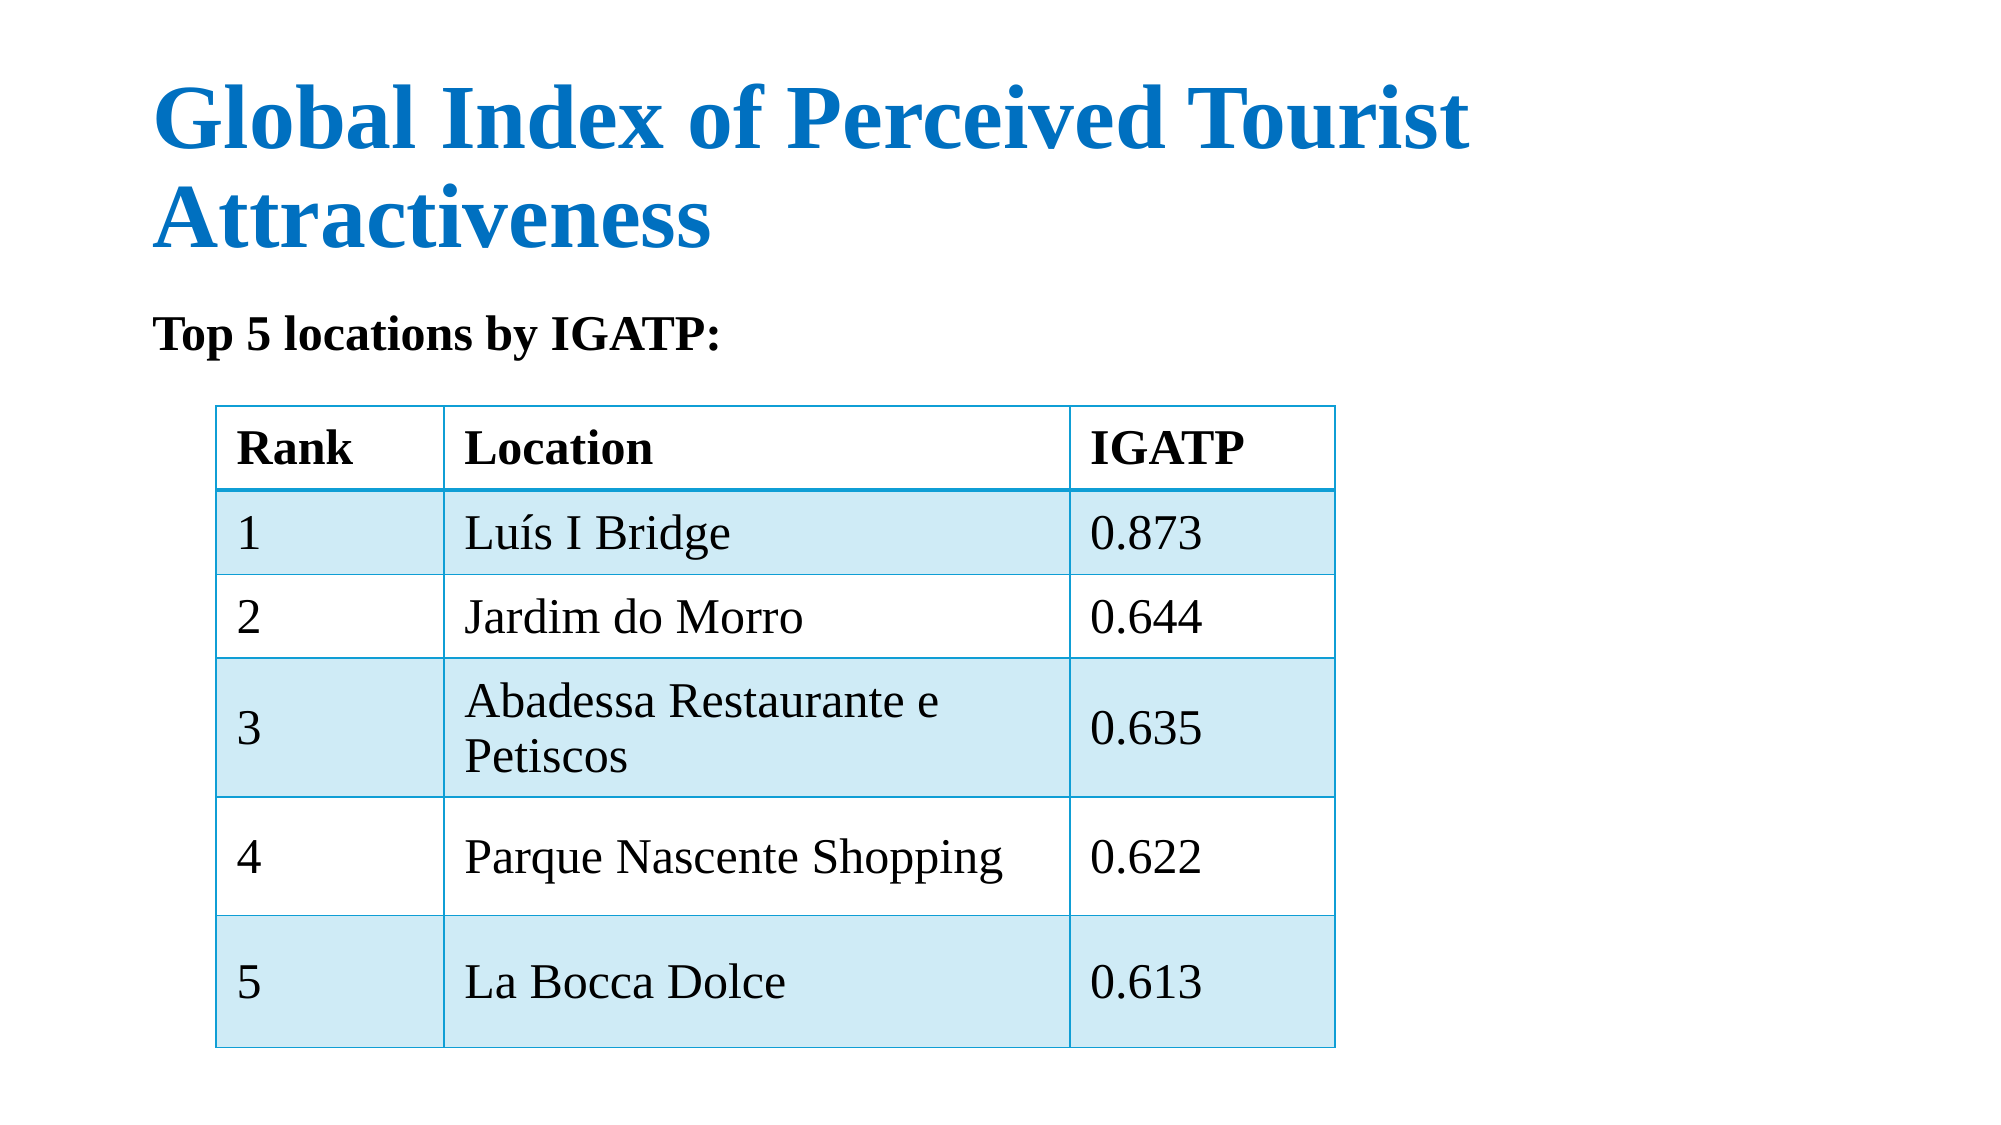

# Global Index of Perceived Tourist Attractiveness
Top 5 locations by IGATP:

| Rank | Location | IGATP |
| --- | --- | --- |
| 1 | Luís I Bridge | 0.873 |
| 2 | Jardim do Morro | 0.644 |
| 3 | Abadessa Restaurante e Petiscos | 0.635 |
| 4 | Parque Nascente Shopping | 0.622 |
| 5 | La Bocca Dolce | 0.613 |